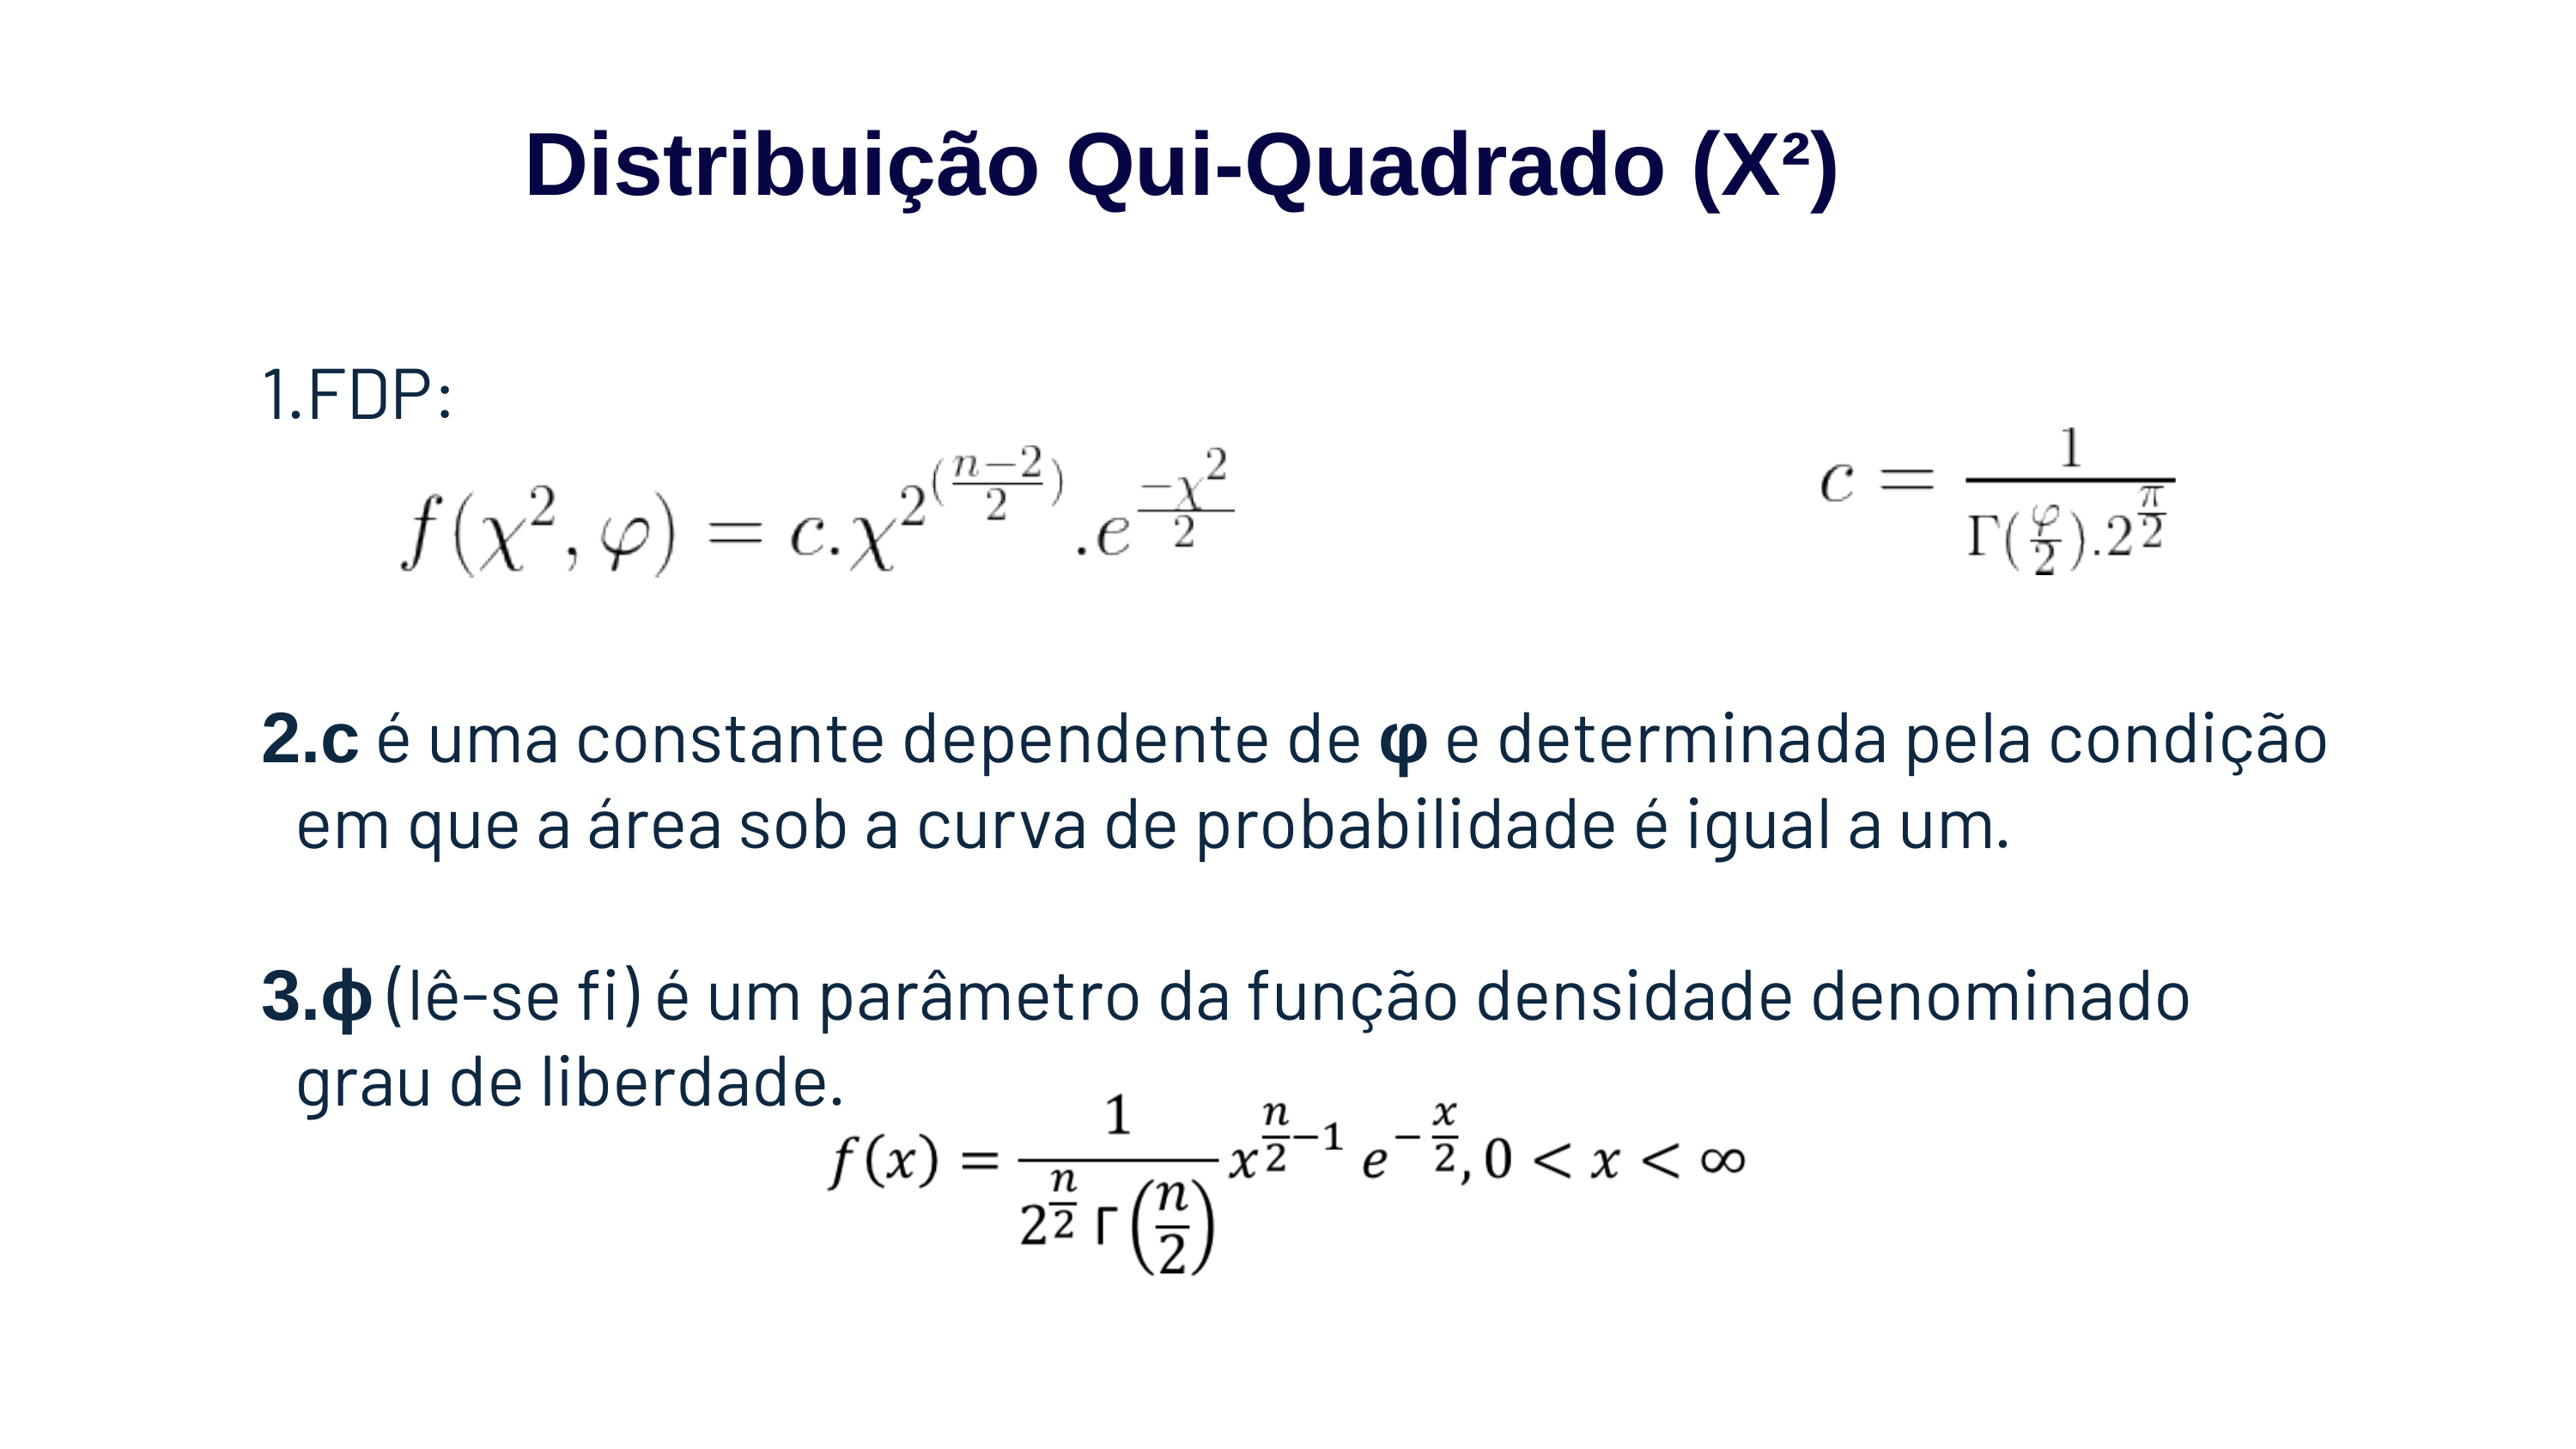

Distribuição Qui-Quadrado (Χ²)

FDP:

c é uma constante dependente de φ e determinada pela condição em que a área sob a curva de probabilidade é igual a um.

ϕ (lê-se fi) é um parâmetro da função densidade denominado grau de liberdade.